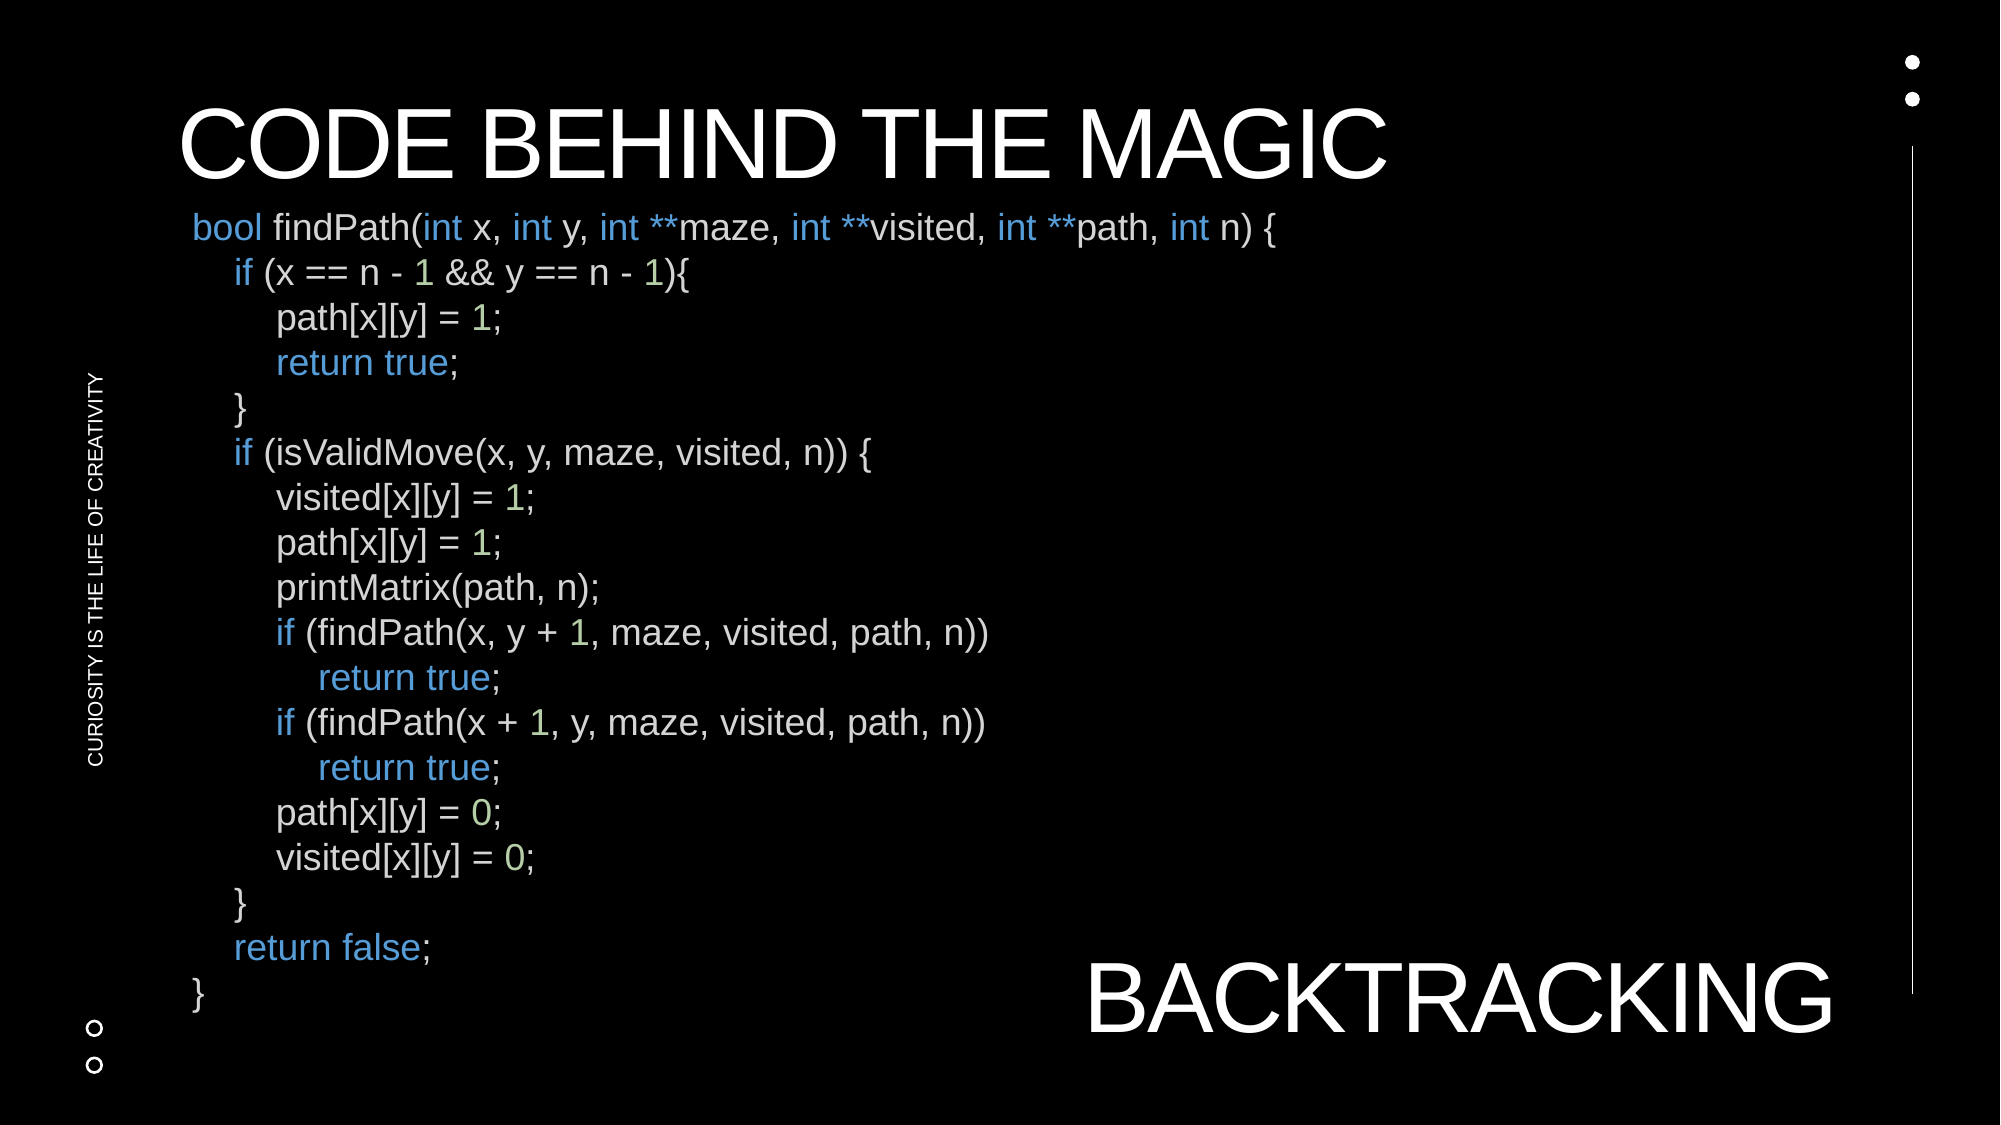

# Code Behind The Magic
bool findPath(int x, int y, int **maze, int **visited, int **path, int n) {
    if (x == n - 1 && y == n - 1){
        path[x][y] = 1;
        return true;
    }
    if (isValidMove(x, y, maze, visited, n)) {
        visited[x][y] = 1;
        path[x][y] = 1;
        printMatrix(path, n);
        if (findPath(x, y + 1, maze, visited, path, n))
            return true;
        if (findPath(x + 1, y, maze, visited, path, n))
            return true;
        path[x][y] = 0;
        visited[x][y] = 0;
    }
    return false;
}
Curiosity is the life of creativity
Backtracking